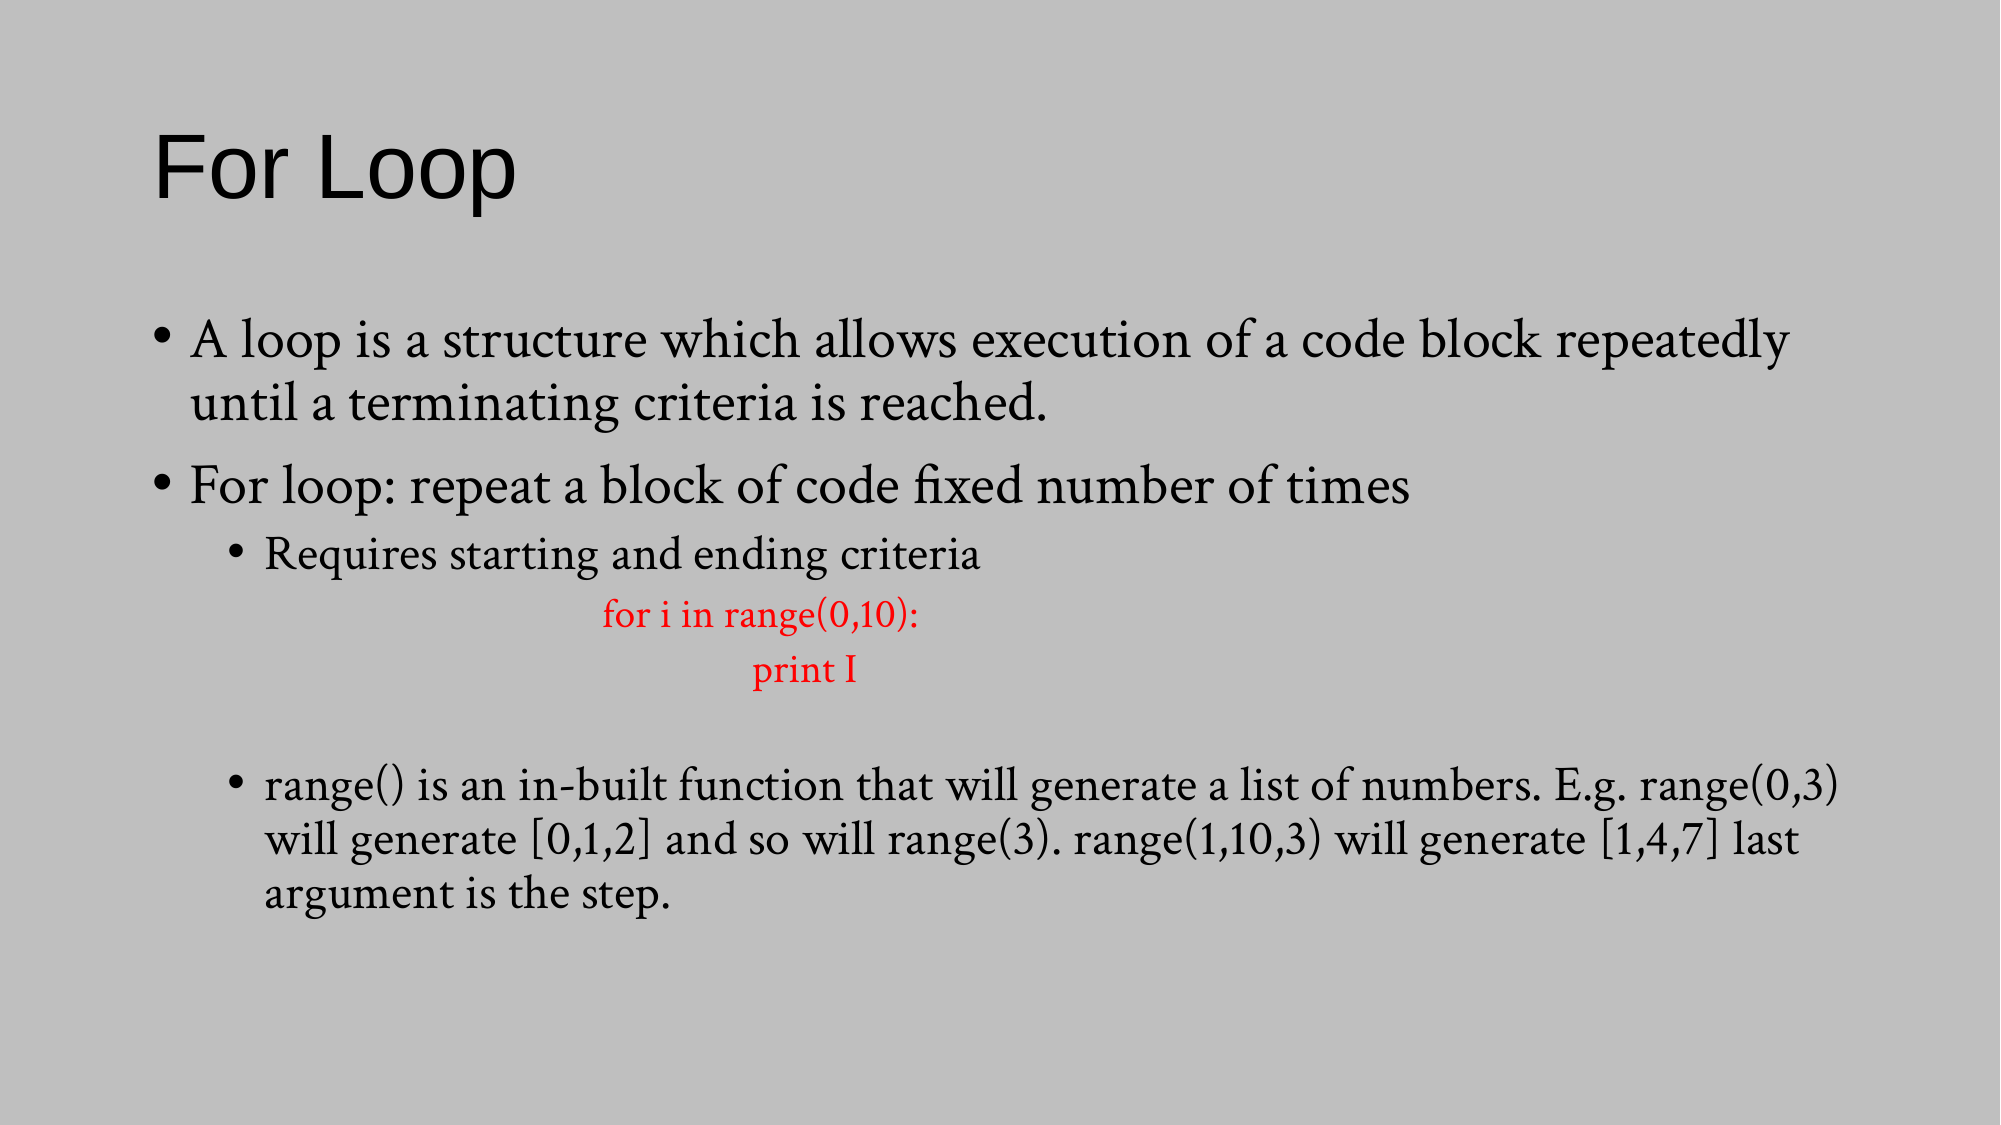

# For Loop
A loop is a structure which allows execution of a code block repeatedly until a terminating criteria is reached.
For loop: repeat a block of code fixed number of times
Requires starting and ending criteria
		for i in range(0,10):
			print I

range() is an in-built function that will generate a list of numbers. E.g. range(0,3) will generate [0,1,2] and so will range(3). range(1,10,3) will generate [1,4,7] last argument is the step.